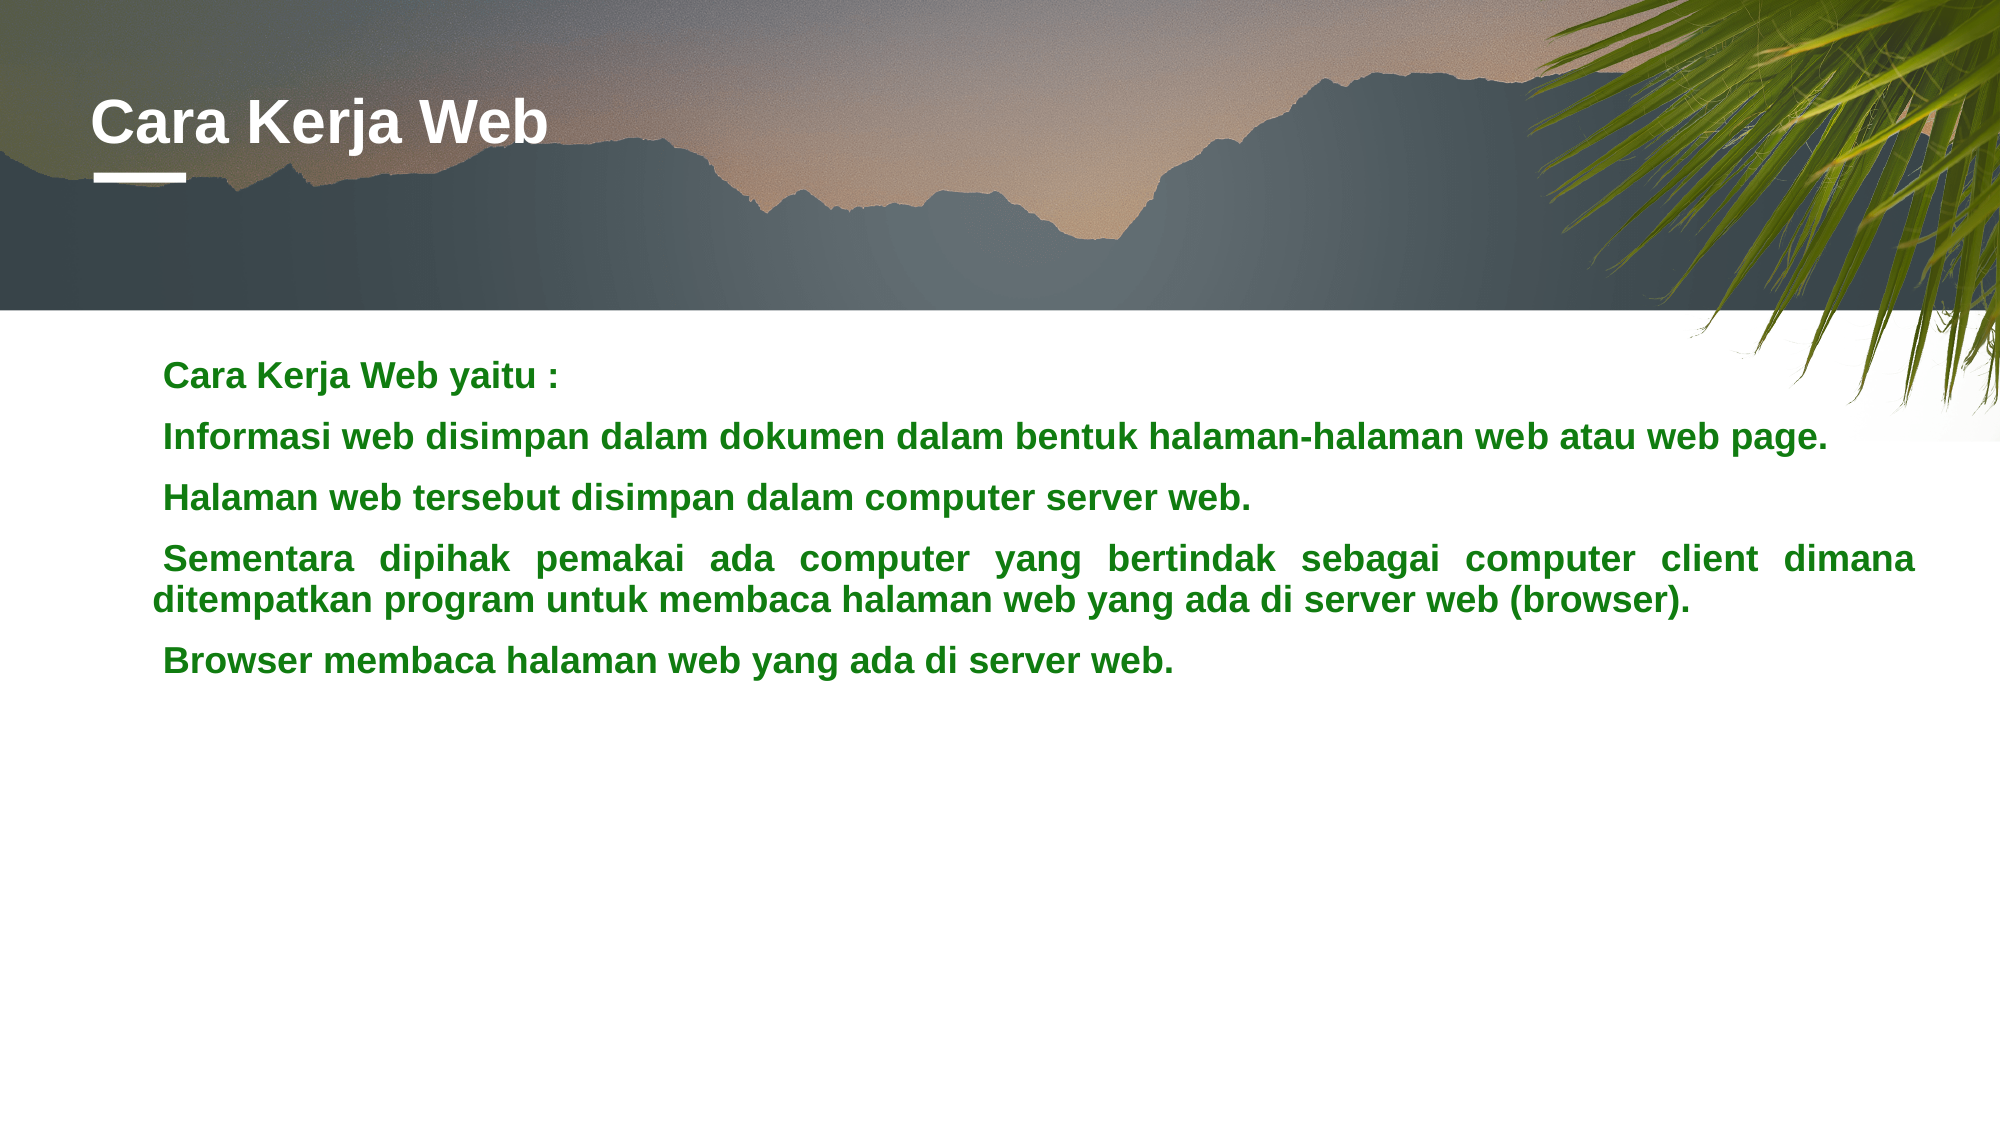

# Cara Kerja Web
Cara Kerja Web yaitu :
Informasi web disimpan dalam dokumen dalam bentuk halaman-halaman web atau web page.
Halaman web tersebut disimpan dalam computer server web.
Sementara dipihak pemakai ada computer yang bertindak sebagai computer client dimana ditempatkan program untuk membaca halaman web yang ada di server web (browser).
Browser membaca halaman web yang ada di server web.